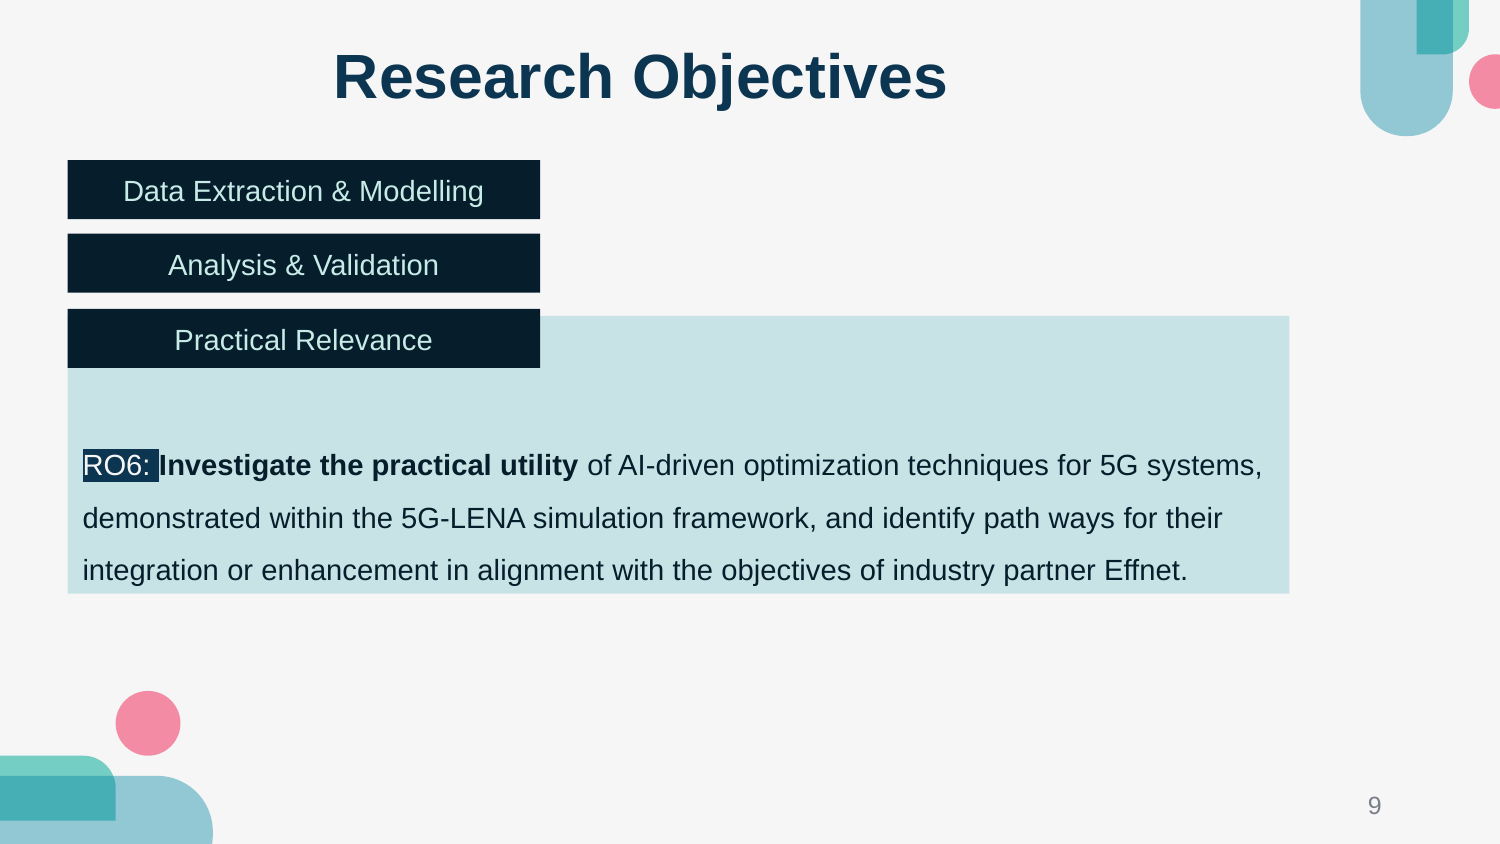

# Research Objectives
Data Extraction & Modelling
Analysis & Validation
Practical Relevance
RO6: Investigate the practical utility of AI-driven optimization techniques for 5G systems, demonstrated within the 5G-LENA simulation framework, and identify path ways for their integration or enhancement in alignment with the objectives of industry partner Effnet.

9